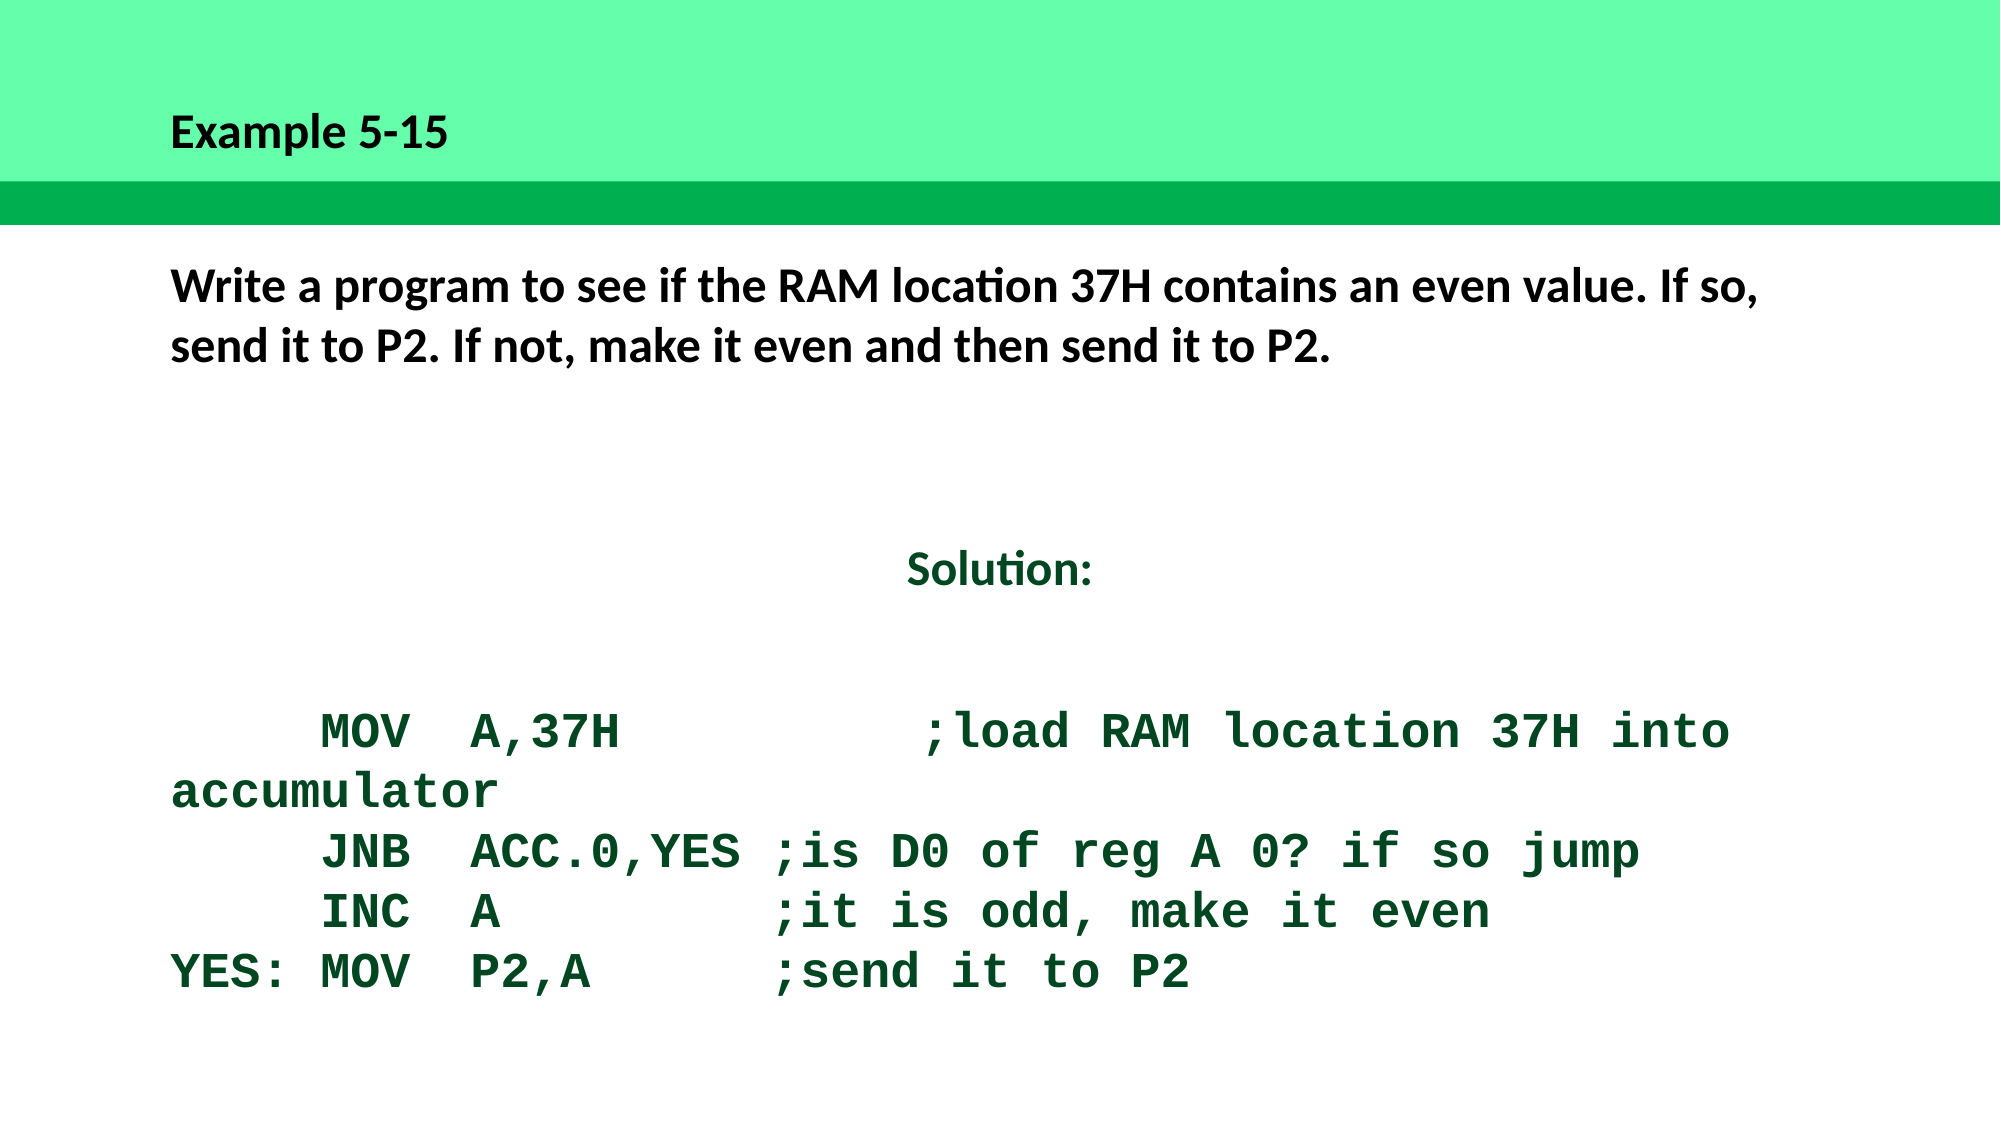

Example 5-15
Write a program to see if the RAM location 37H contains an even value. If so, send it to P2. If not, make it even and then send it to P2.
Solution:
	MOV	A,37H		;load RAM location 37H into accumulator
	JNB	ACC.0,YES	;is D0 of reg A 0? if so jump
	INC	A		;it is odd, make it even
YES:	MOV	P2,A	 	;send it to P2